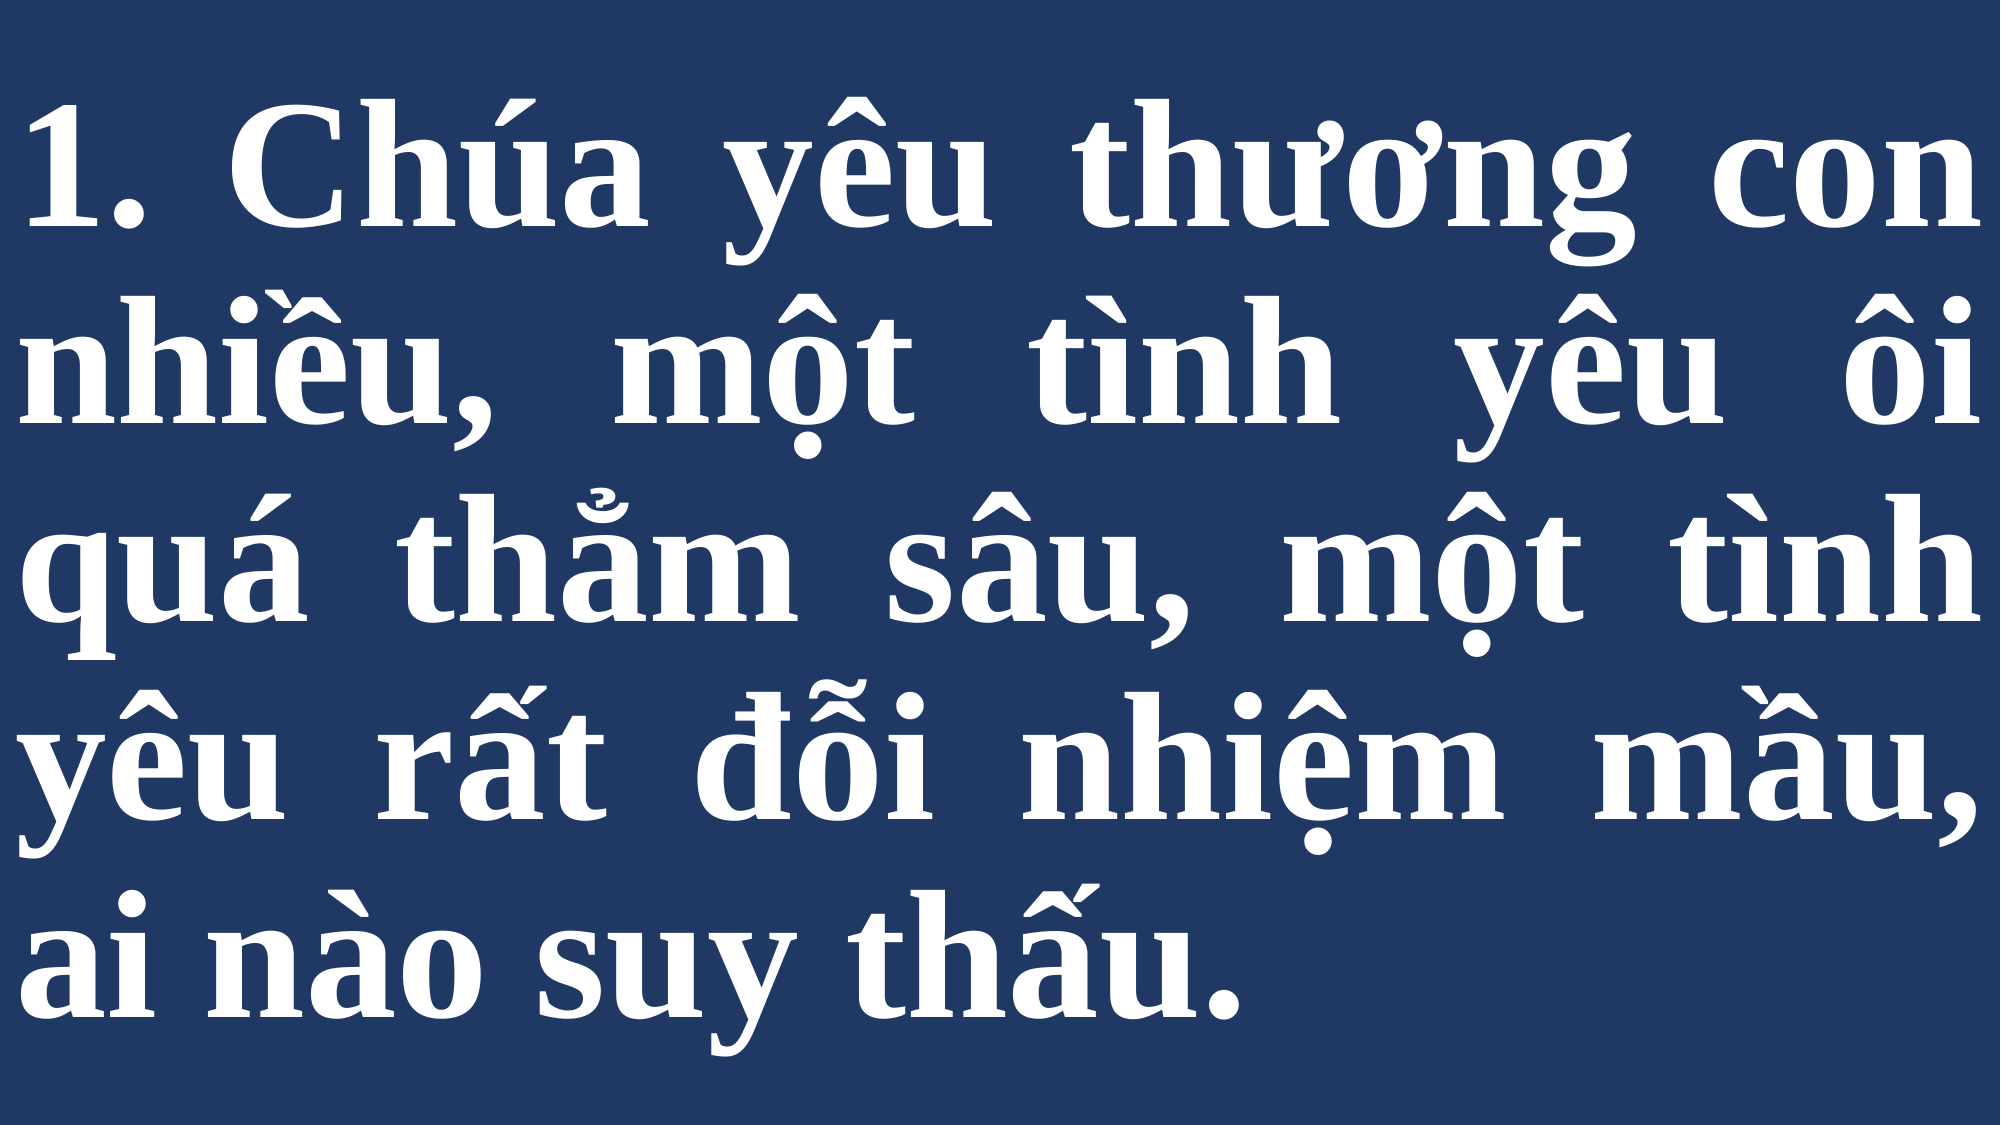

# 1. Chúa yêu thương con nhiều, một tình yêu ôi quá thẳm sâu, một tình yêu rất đỗi nhiệm mầu, ai nào suy thấu.